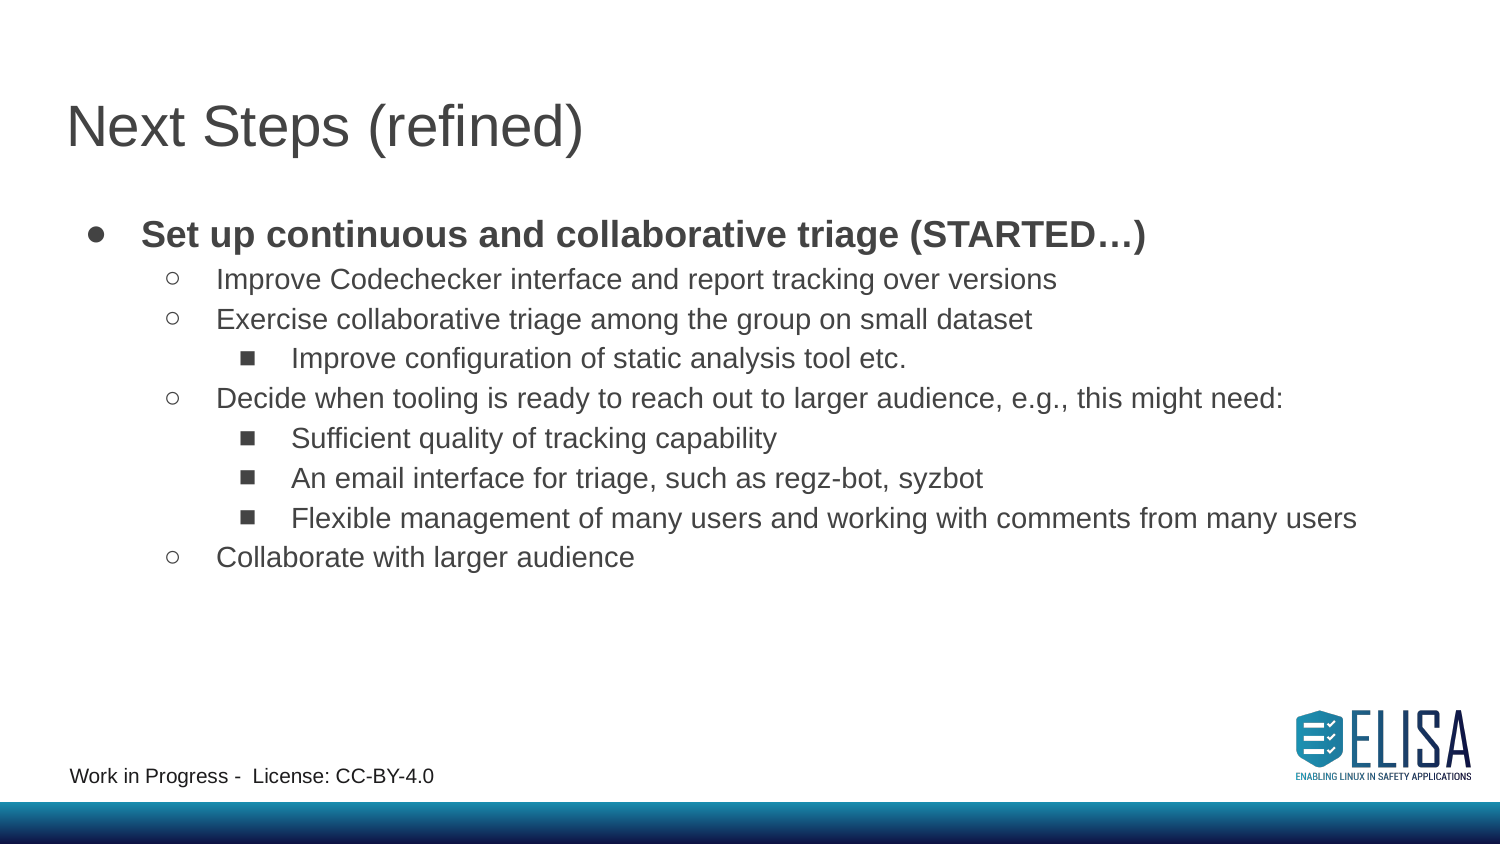

# Next Steps (refined)
Set up continuous and collaborative triage (STARTED…)
Improve Codechecker interface and report tracking over versions
Exercise collaborative triage among the group on small dataset
Improve configuration of static analysis tool etc.
Decide when tooling is ready to reach out to larger audience, e.g., this might need:
Sufficient quality of tracking capability
An email interface for triage, such as regz-bot, syzbot
Flexible management of many users and working with comments from many users
Collaborate with larger audience